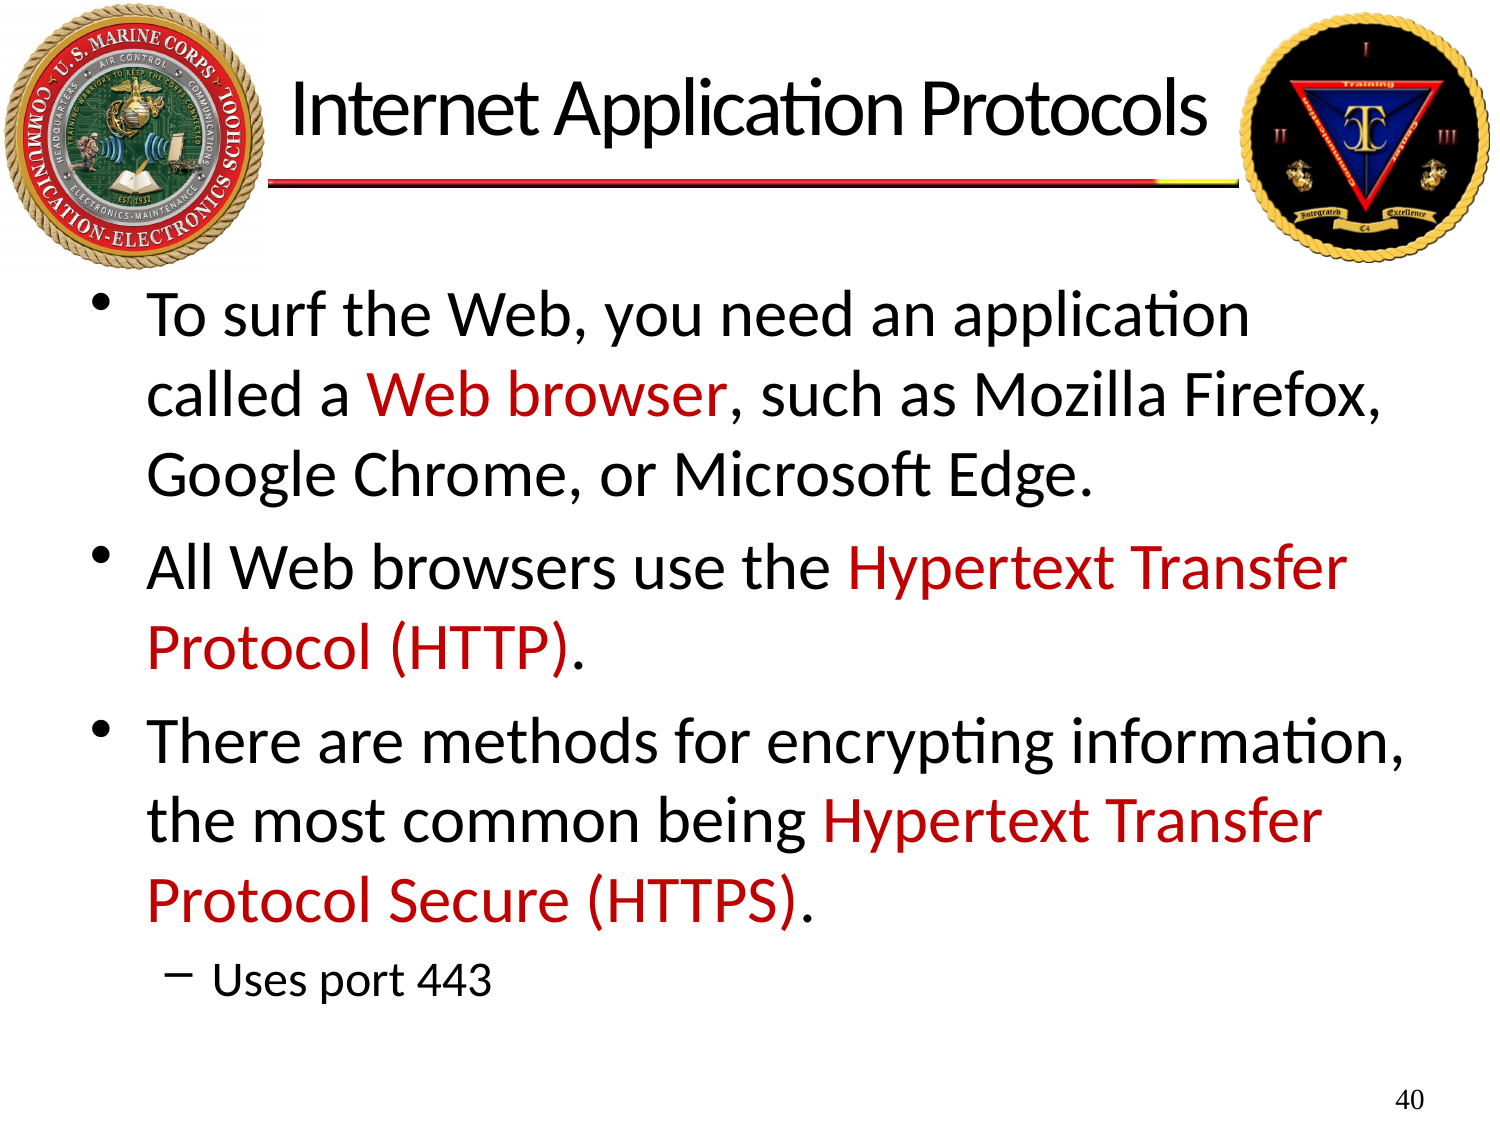

# Internet Application Protocols
To surf the Web, you need an application called a Web browser, such as Mozilla Firefox, Google Chrome, or Microsoft Edge.
All Web browsers use the Hypertext Transfer Protocol (HTTP).
There are methods for encrypting information, the most common being Hypertext Transfer Protocol Secure (HTTPS).
Uses port 443